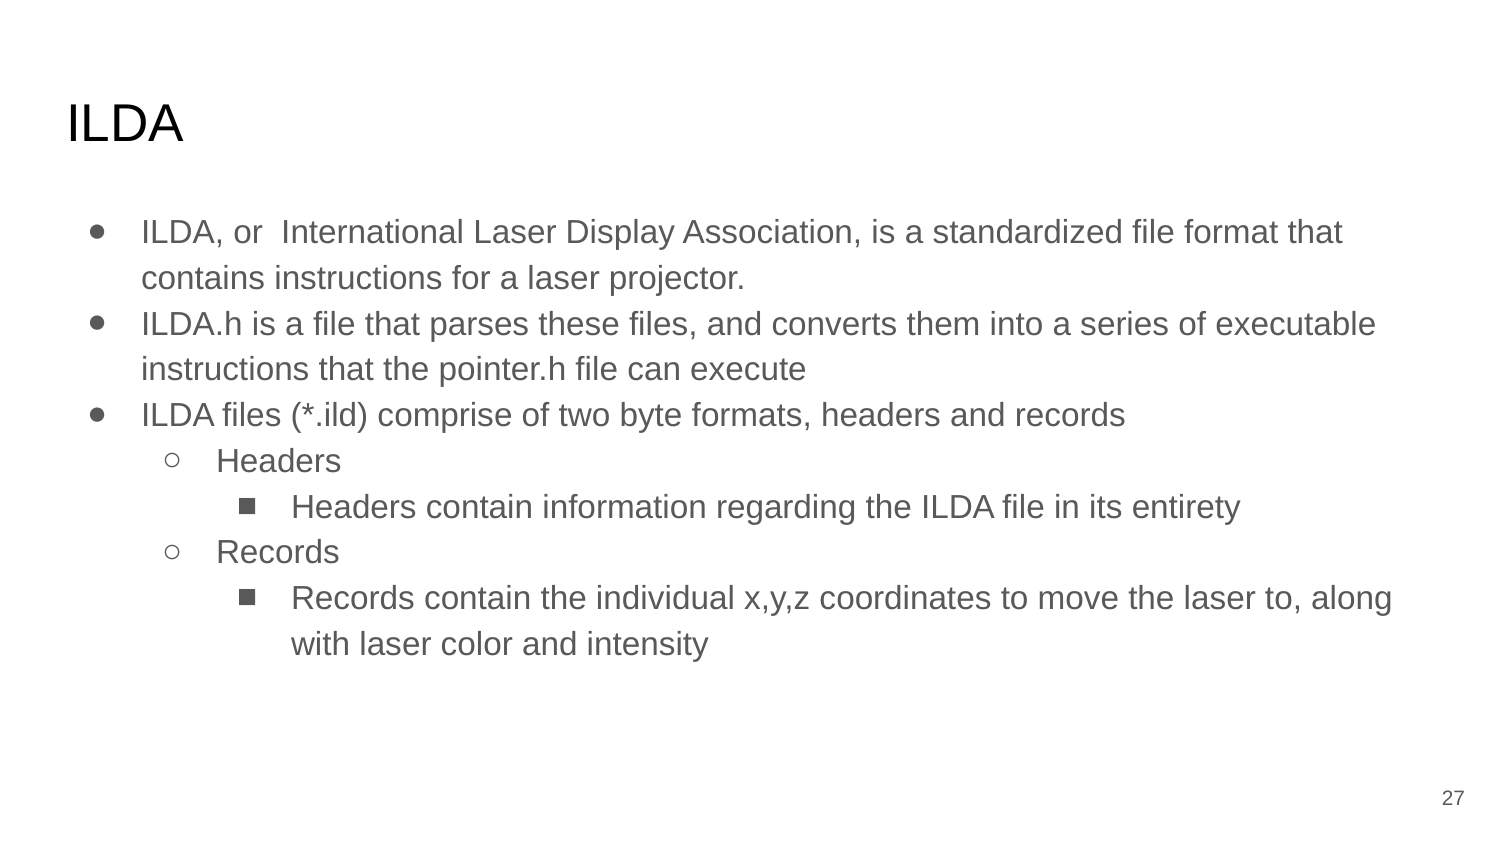

# ILDA
ILDA, or  International Laser Display Association, is a standardized file format that contains instructions for a laser projector.
ILDA.h is a file that parses these files, and converts them into a series of executable instructions that the pointer.h file can execute
ILDA files (*.ild) comprise of two byte formats, headers and records
Headers
Headers contain information regarding the ILDA file in its entirety
Records
Records contain the individual x,y,z coordinates to move the laser to, along with laser color and intensity
27